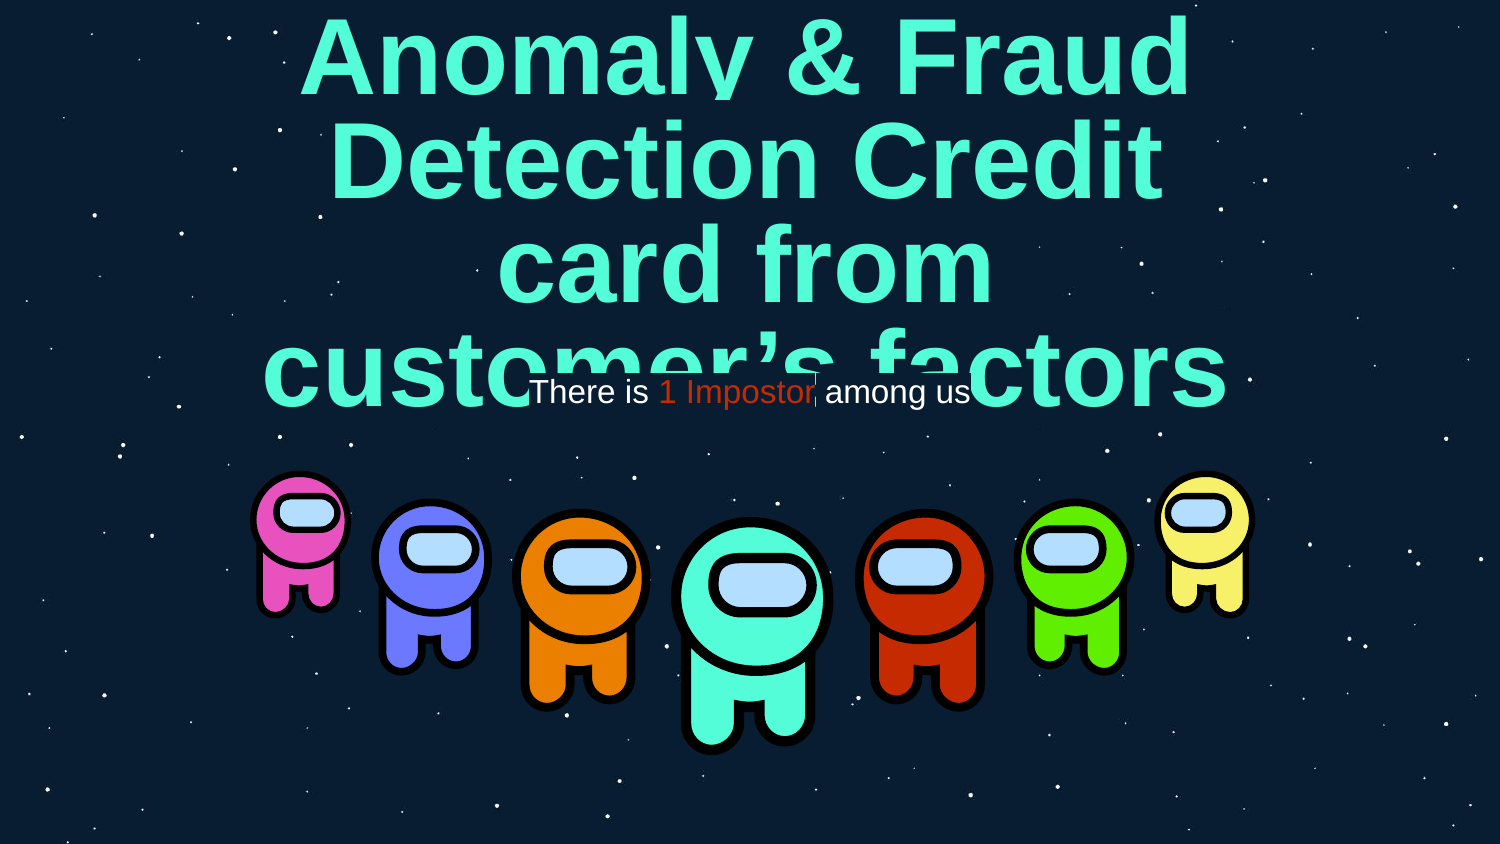

# Anomaly & Fraud Detection Credit card from customer’s factors
There is 1 Impostor among us